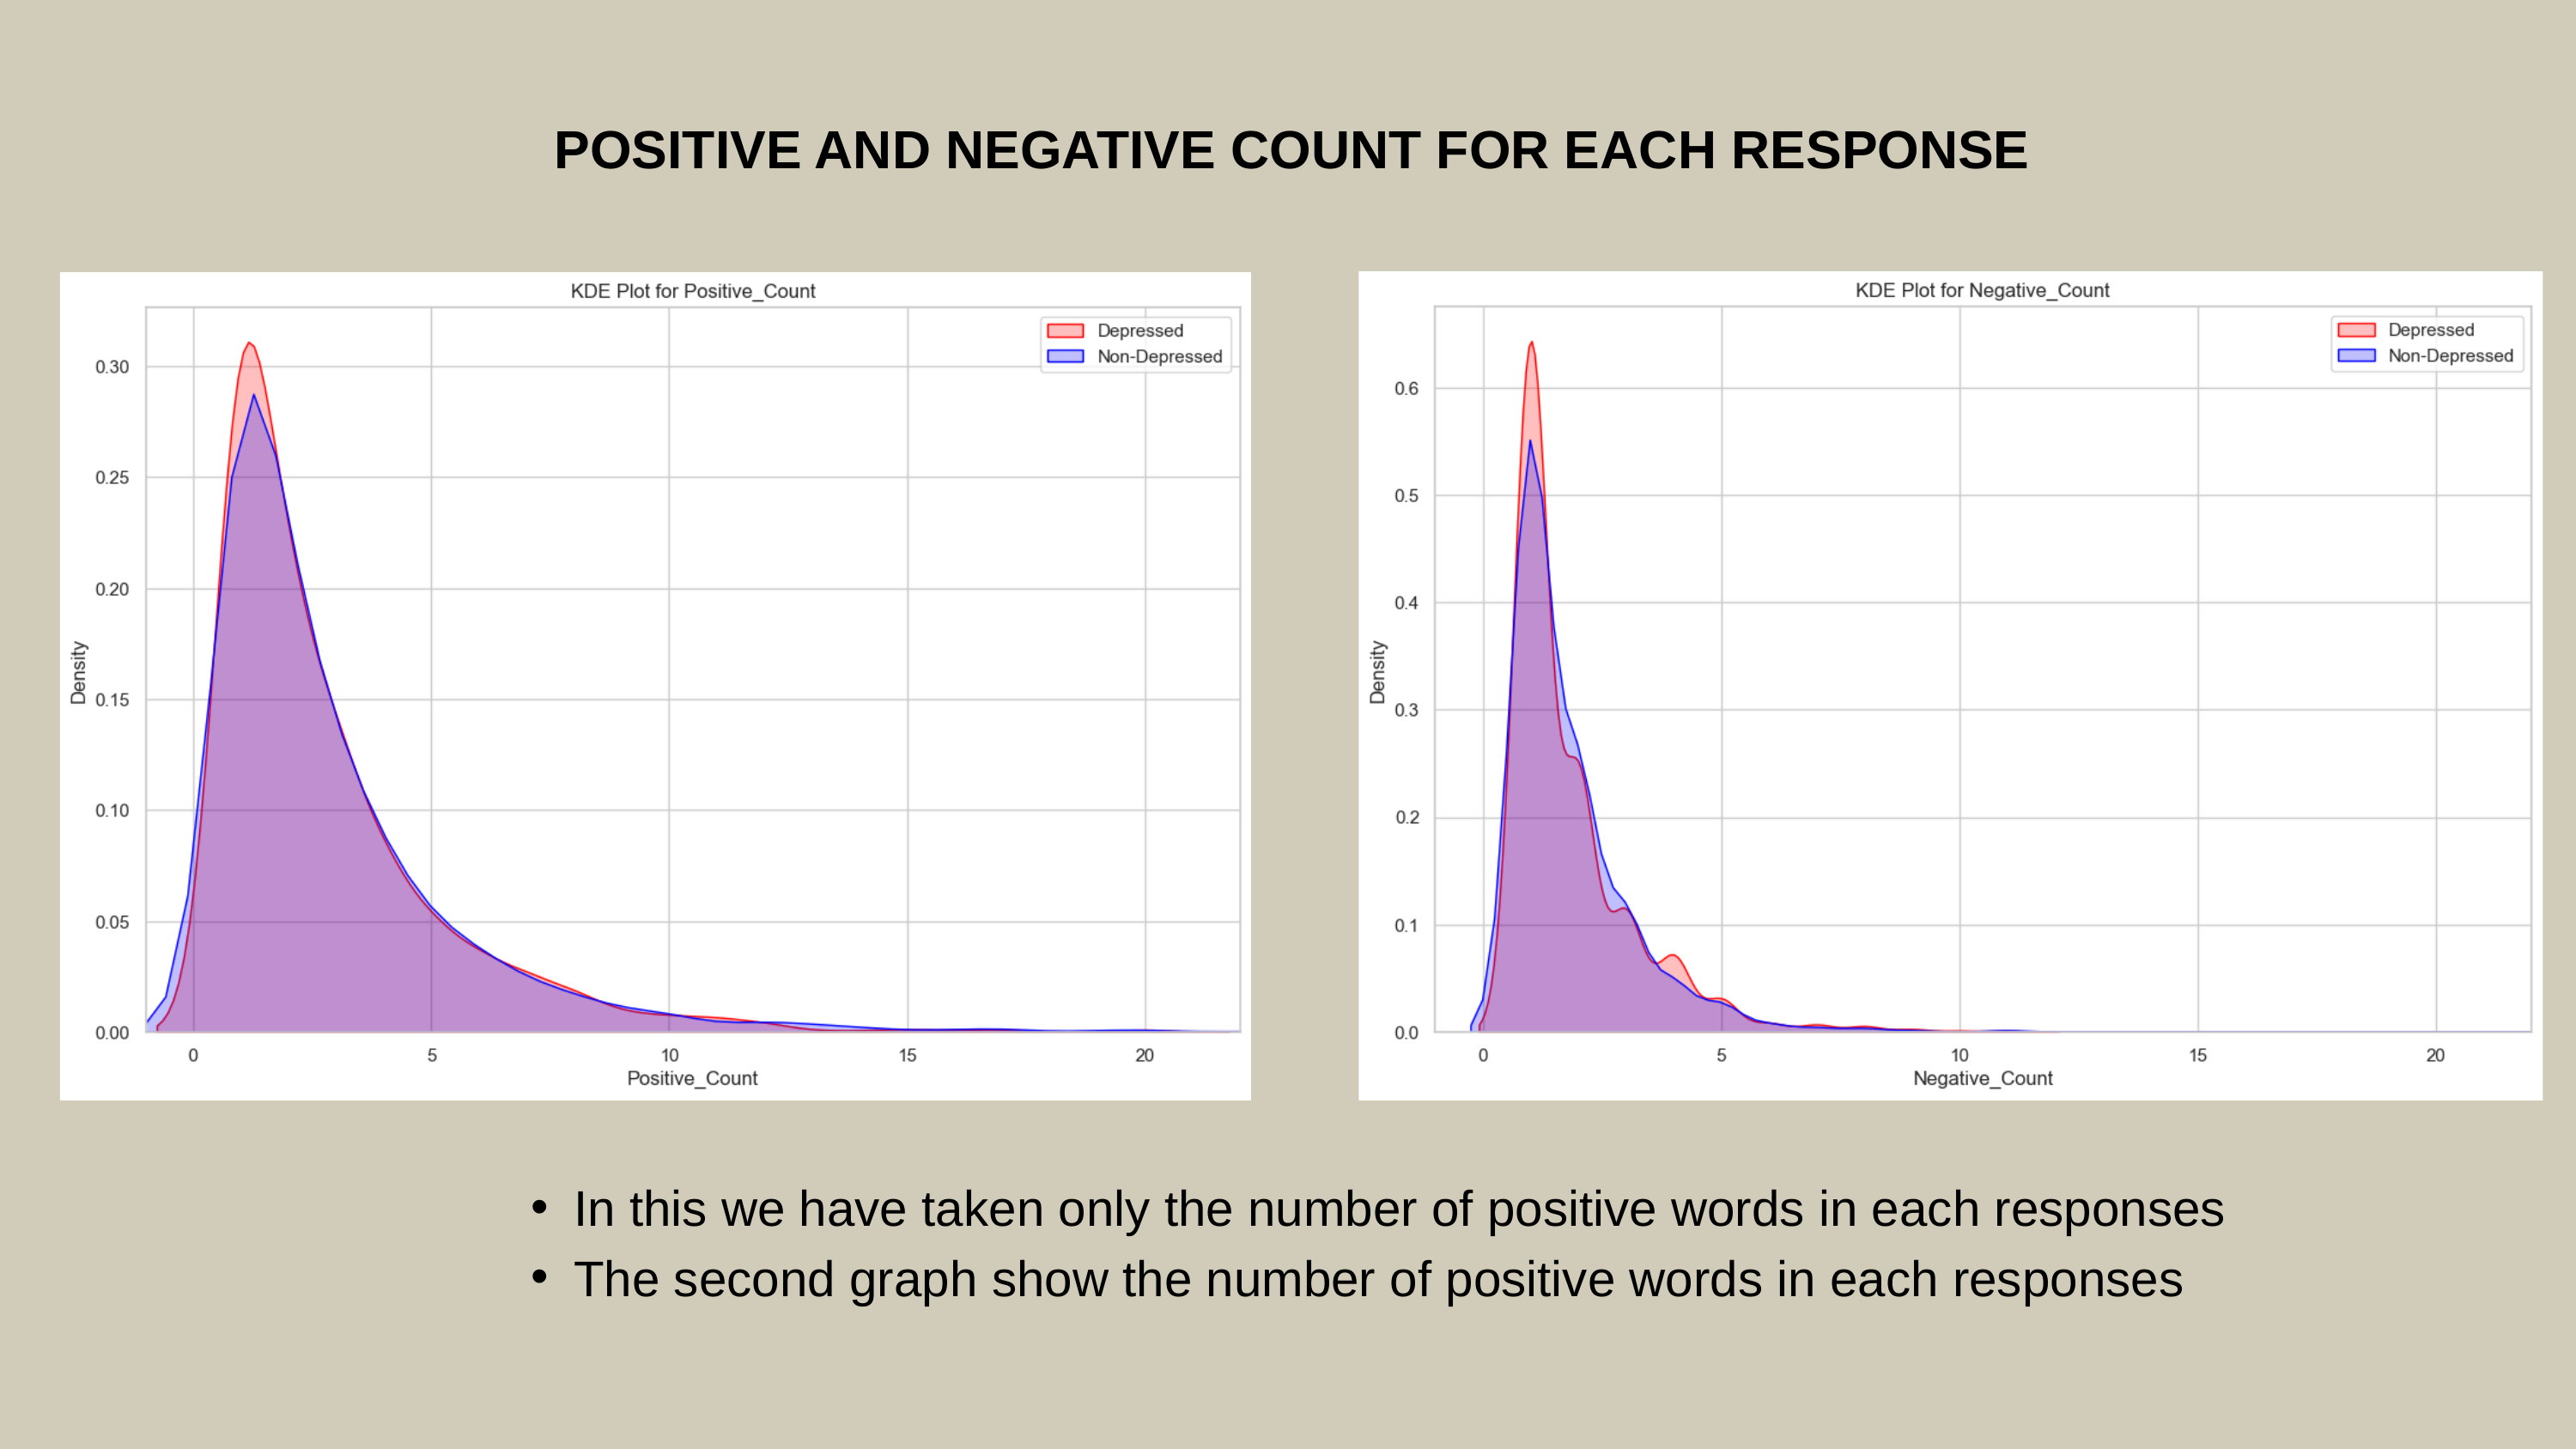

POSITIVE AND NEGATIVE COUNT FOR EACH RESPONSE

In this we have taken only the number of positive words in each responses
The second graph show the number of positive words in each responses